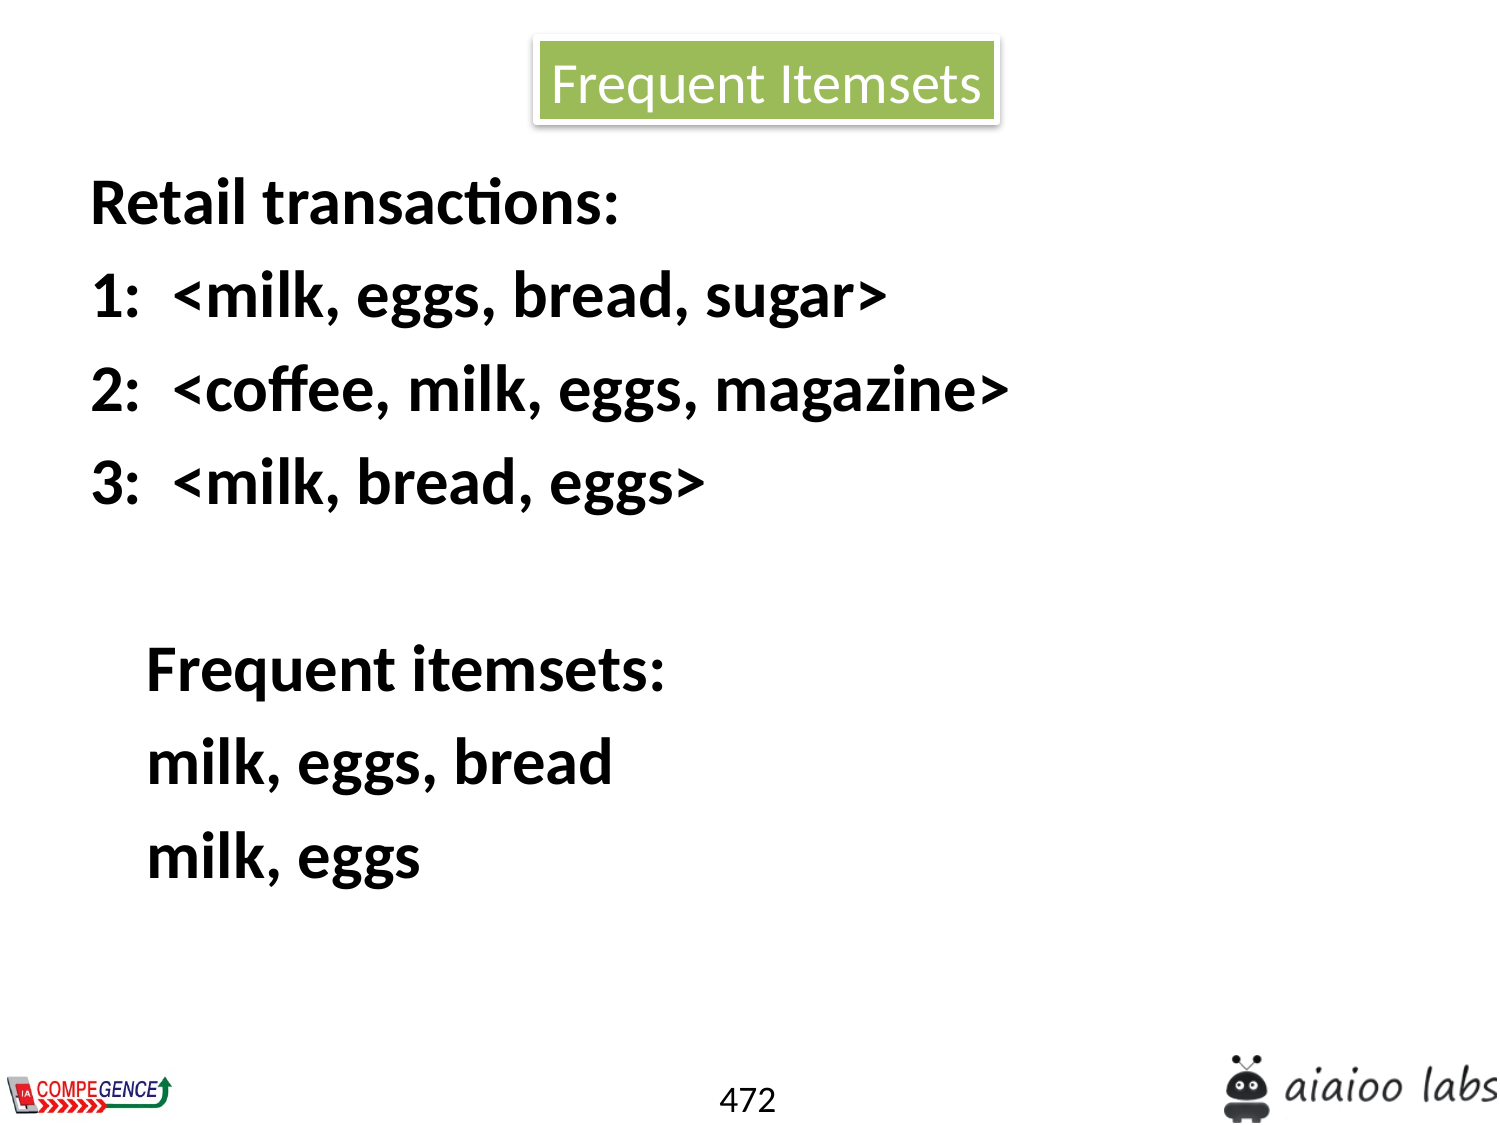

Frequent Itemsets
Retail transactions:
1:  <milk, eggs, bread, sugar>
2:  <coffee, milk, eggs, magazine>
3:  <milk, bread, eggs>

	Frequent itemsets:
	milk, eggs, bread
	milk, eggs